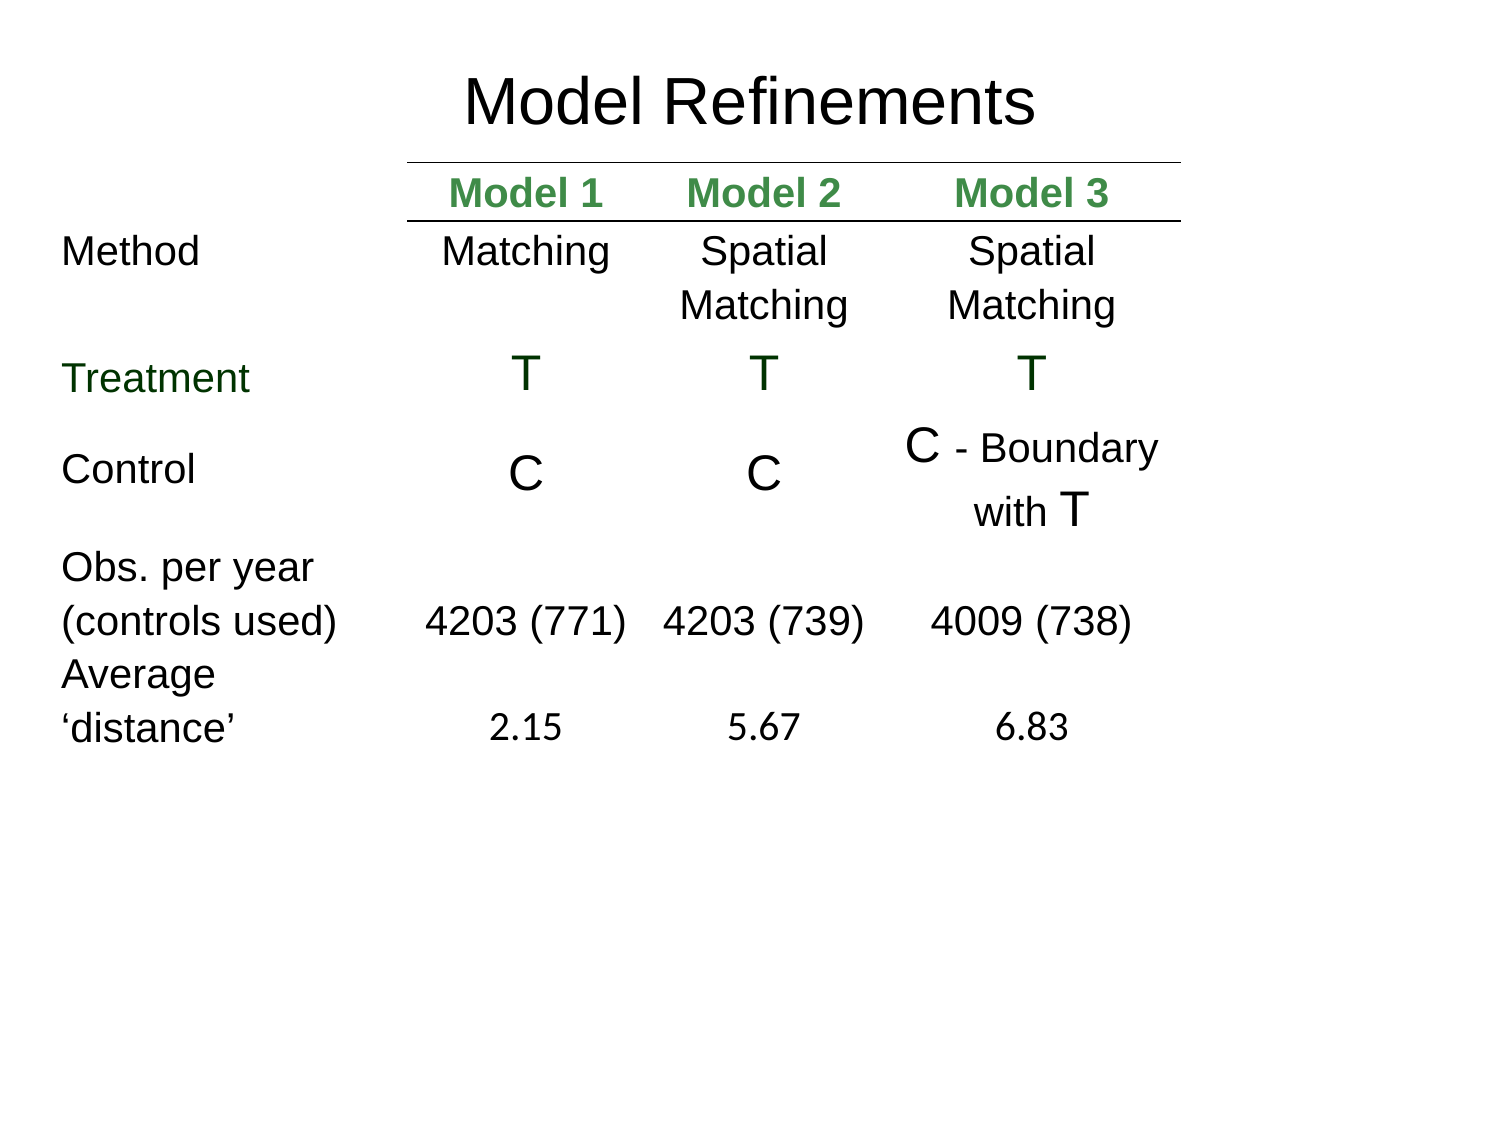

# Model Refinements
|  | Model 1 | Model 2 | Model 3 |
| --- | --- | --- | --- |
| Method | Matching | Spatial Matching | Spatial Matching |
| Treatment | T | T | T |
| Control | C | C | C - Boundary with T |
| Obs. per year (controls used) | 4203 (771) | 4203 (739) | 4009 (738) |
| Average ‘distance’ | 2.15 | 5.67 | 6.83 |